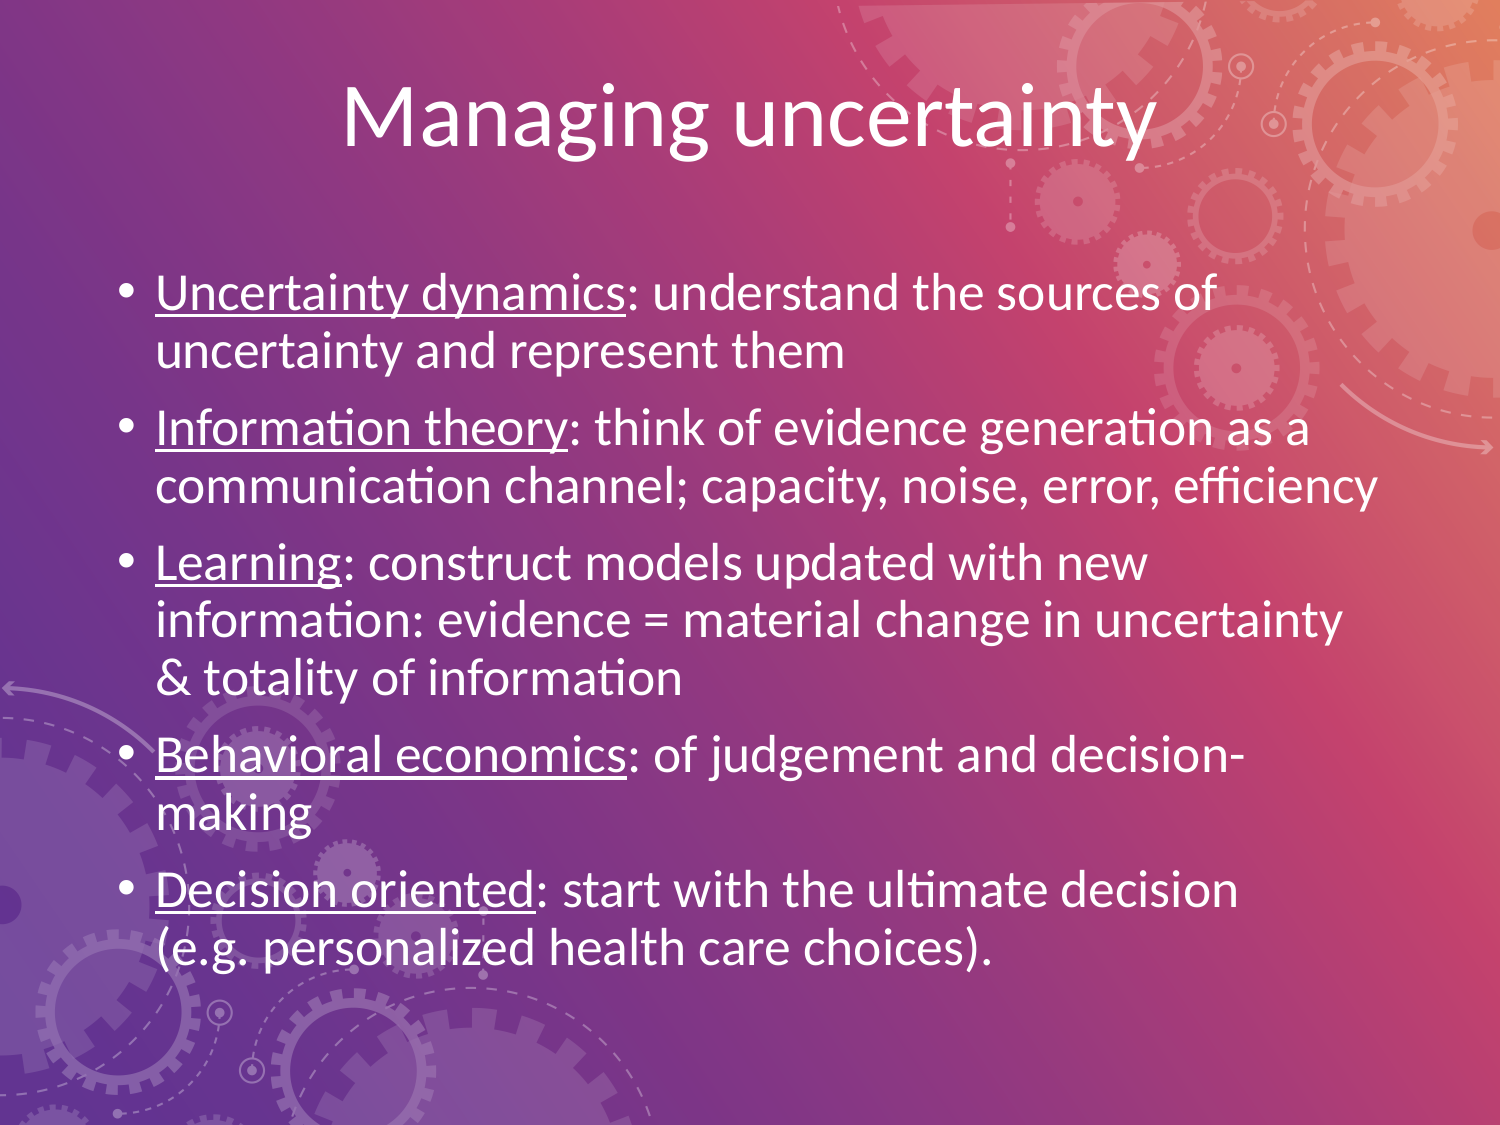

Managing uncertainty
Uncertainty dynamics: understand the sources of uncertainty and represent them
Information theory: think of evidence generation as a communication channel; capacity, noise, error, efficiency
Learning: construct models updated with new information: evidence = material change in uncertainty & totality of information
Behavioral economics: of judgement and decision-making
Decision oriented: start with the ultimate decision
(e.g. personalized health care choices).